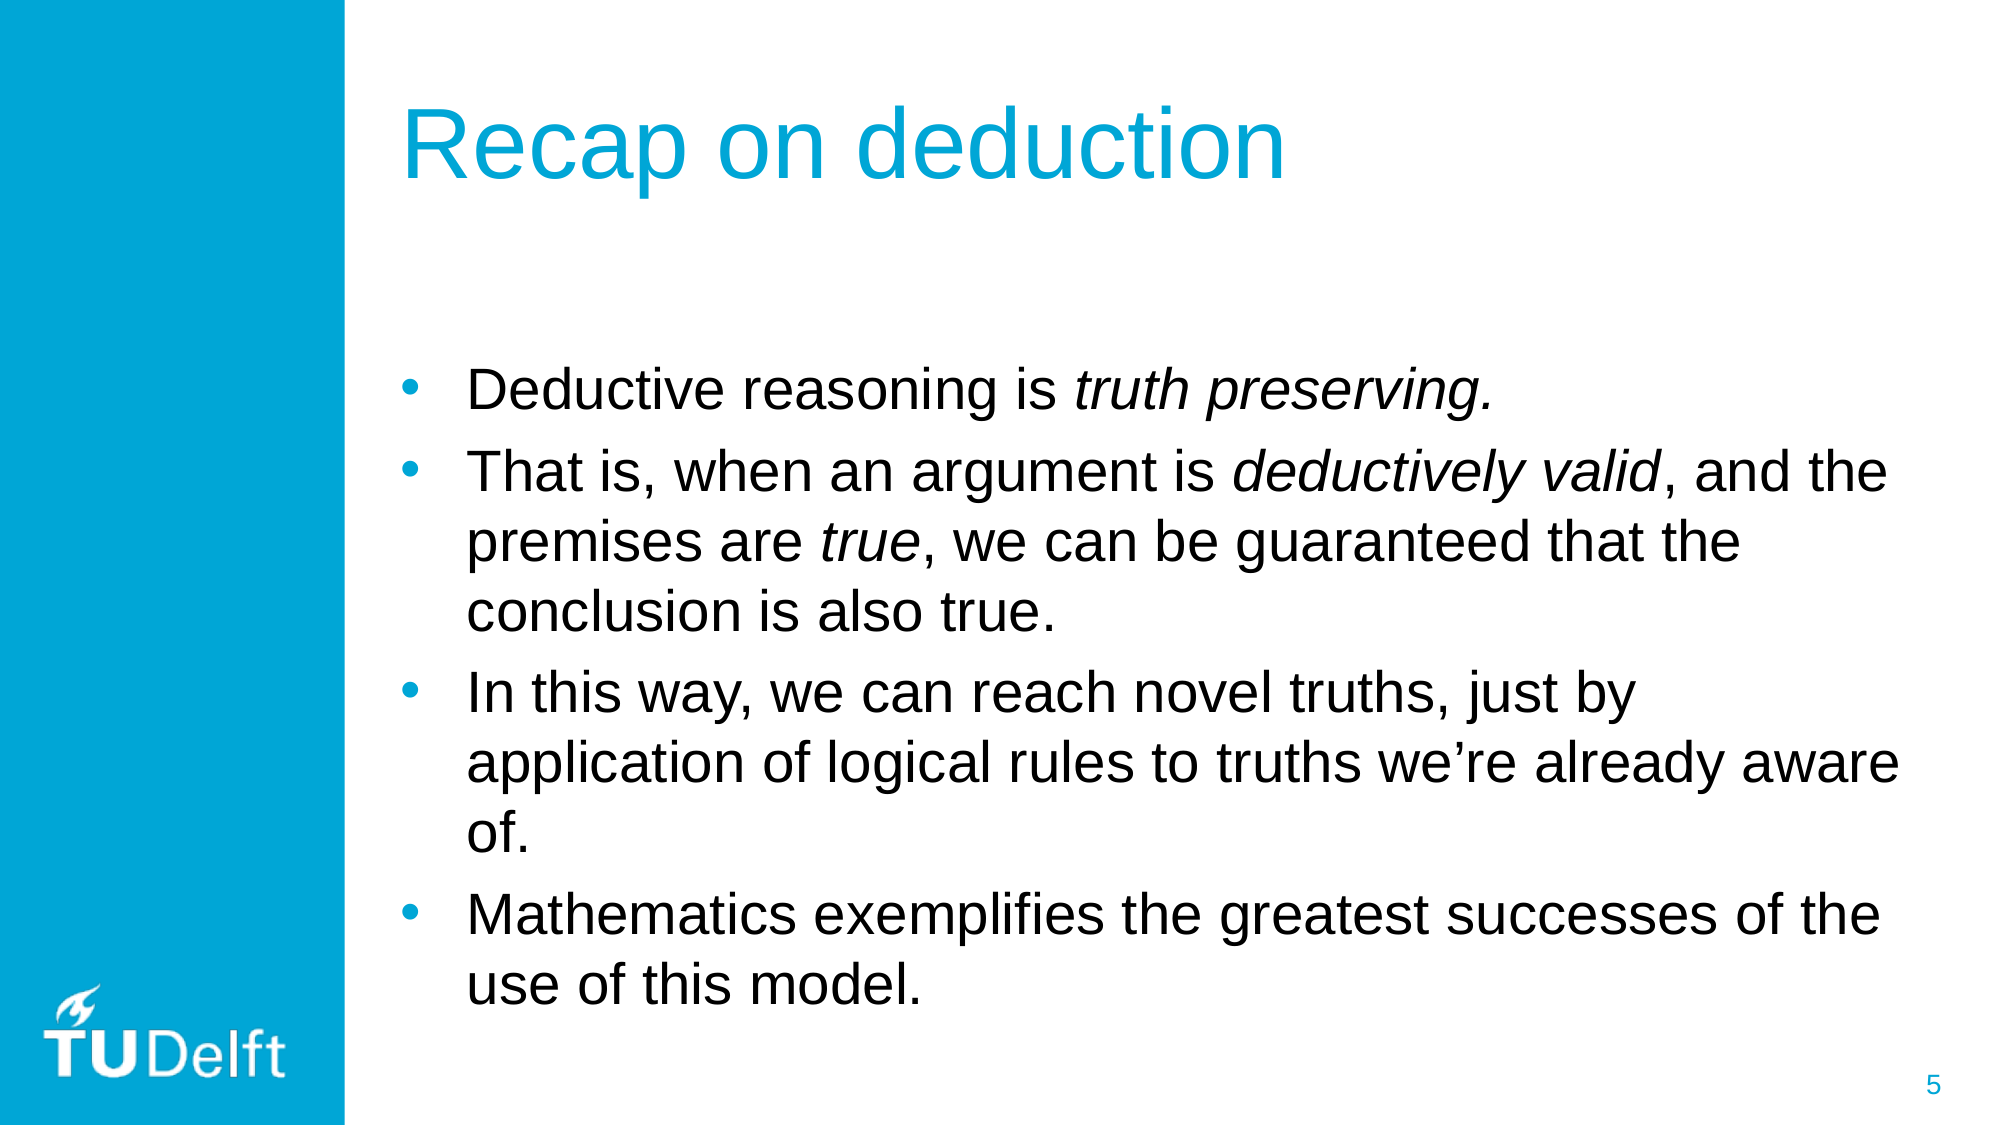

# Recap on deduction

Deductive reasoning is truth preserving.
That is, when an argument is deductively valid, and the premises are true, we can be guaranteed that the conclusion is also true.
In this way, we can reach novel truths, just by application of logical rules to truths we’re already aware of.
Mathematics exemplifies the greatest successes of the use of this model.